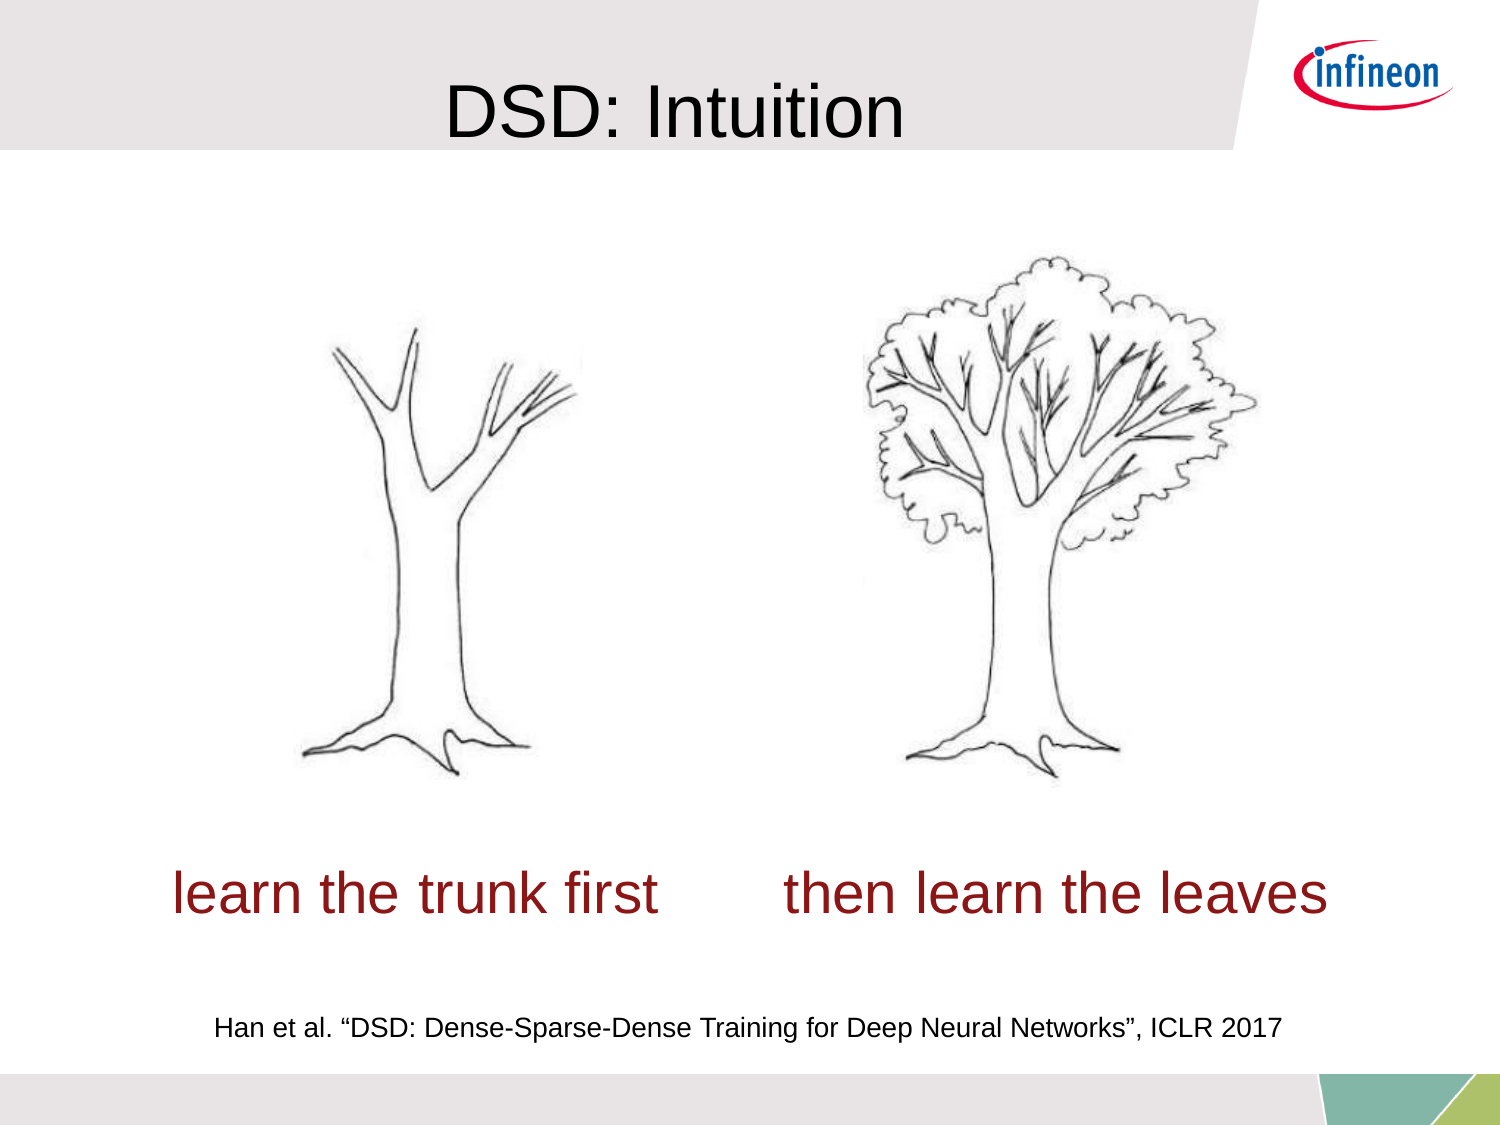

# DSD: Intuition

learn the	trunk first
then	learn the	leaves
Han et al. “DSD: Dense-Sparse-Dense Training for Deep Neural Networks”, ICLR 2017